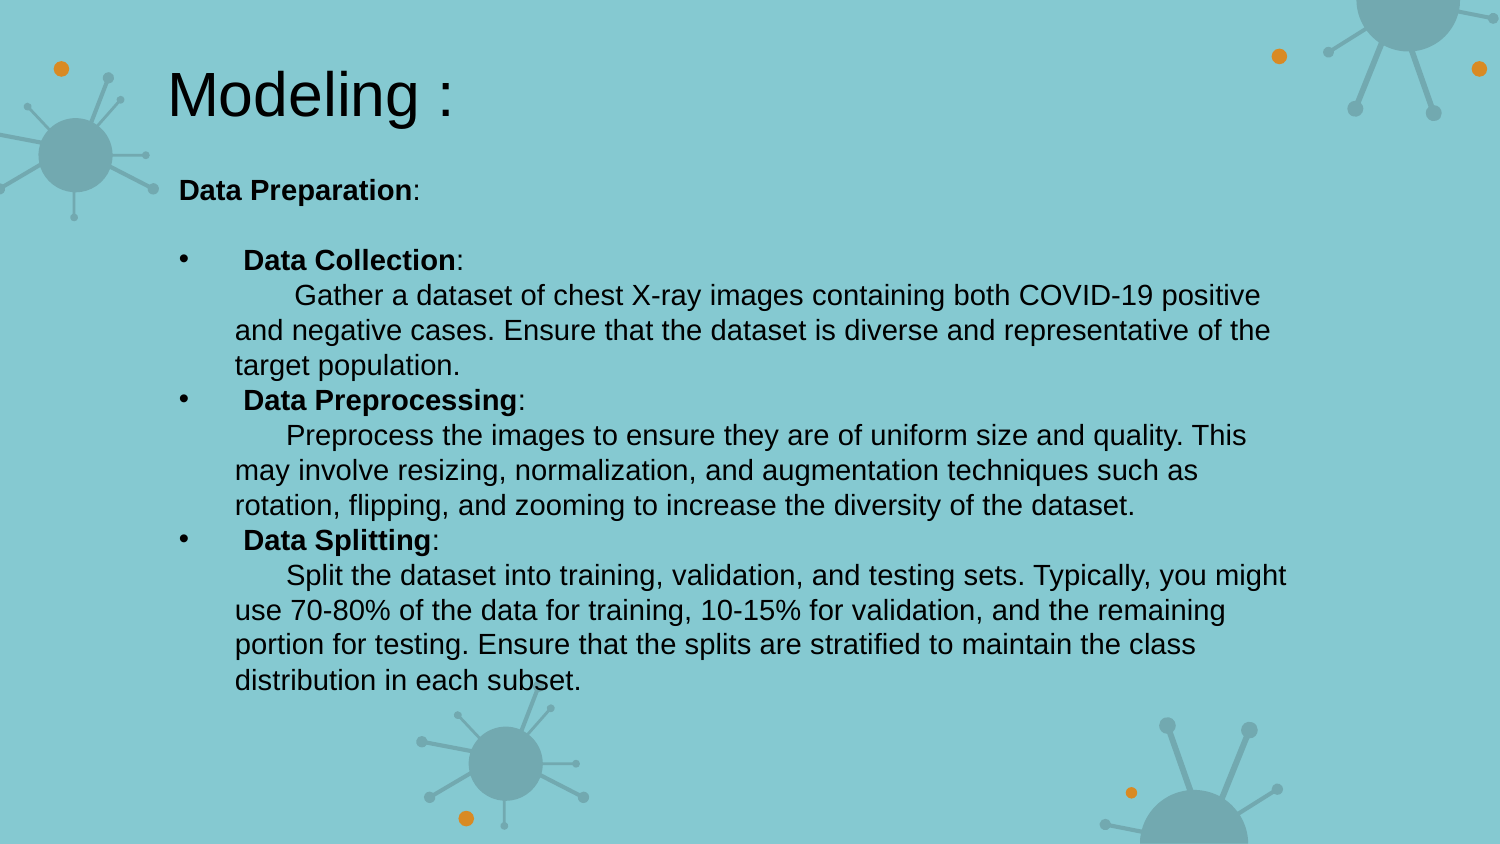

Modeling :
Data Preparation:

 Data Collection:
              Gather a dataset of chest X-ray images containing both COVID-19 positive and negative cases. Ensure that the dataset is diverse and representative of the target population.
 Data Preprocessing:
             Preprocess the images to ensure they are of uniform size and quality. This may involve resizing, normalization, and augmentation techniques such as rotation, flipping, and zooming to increase the diversity of the dataset.
 Data Splitting:
             Split the dataset into training, validation, and testing sets. Typically, you might use 70-80% of the data for training, 10-15% for validation, and the remaining portion for testing. Ensure that the splits are stratified to maintain the class distribution in each subset.